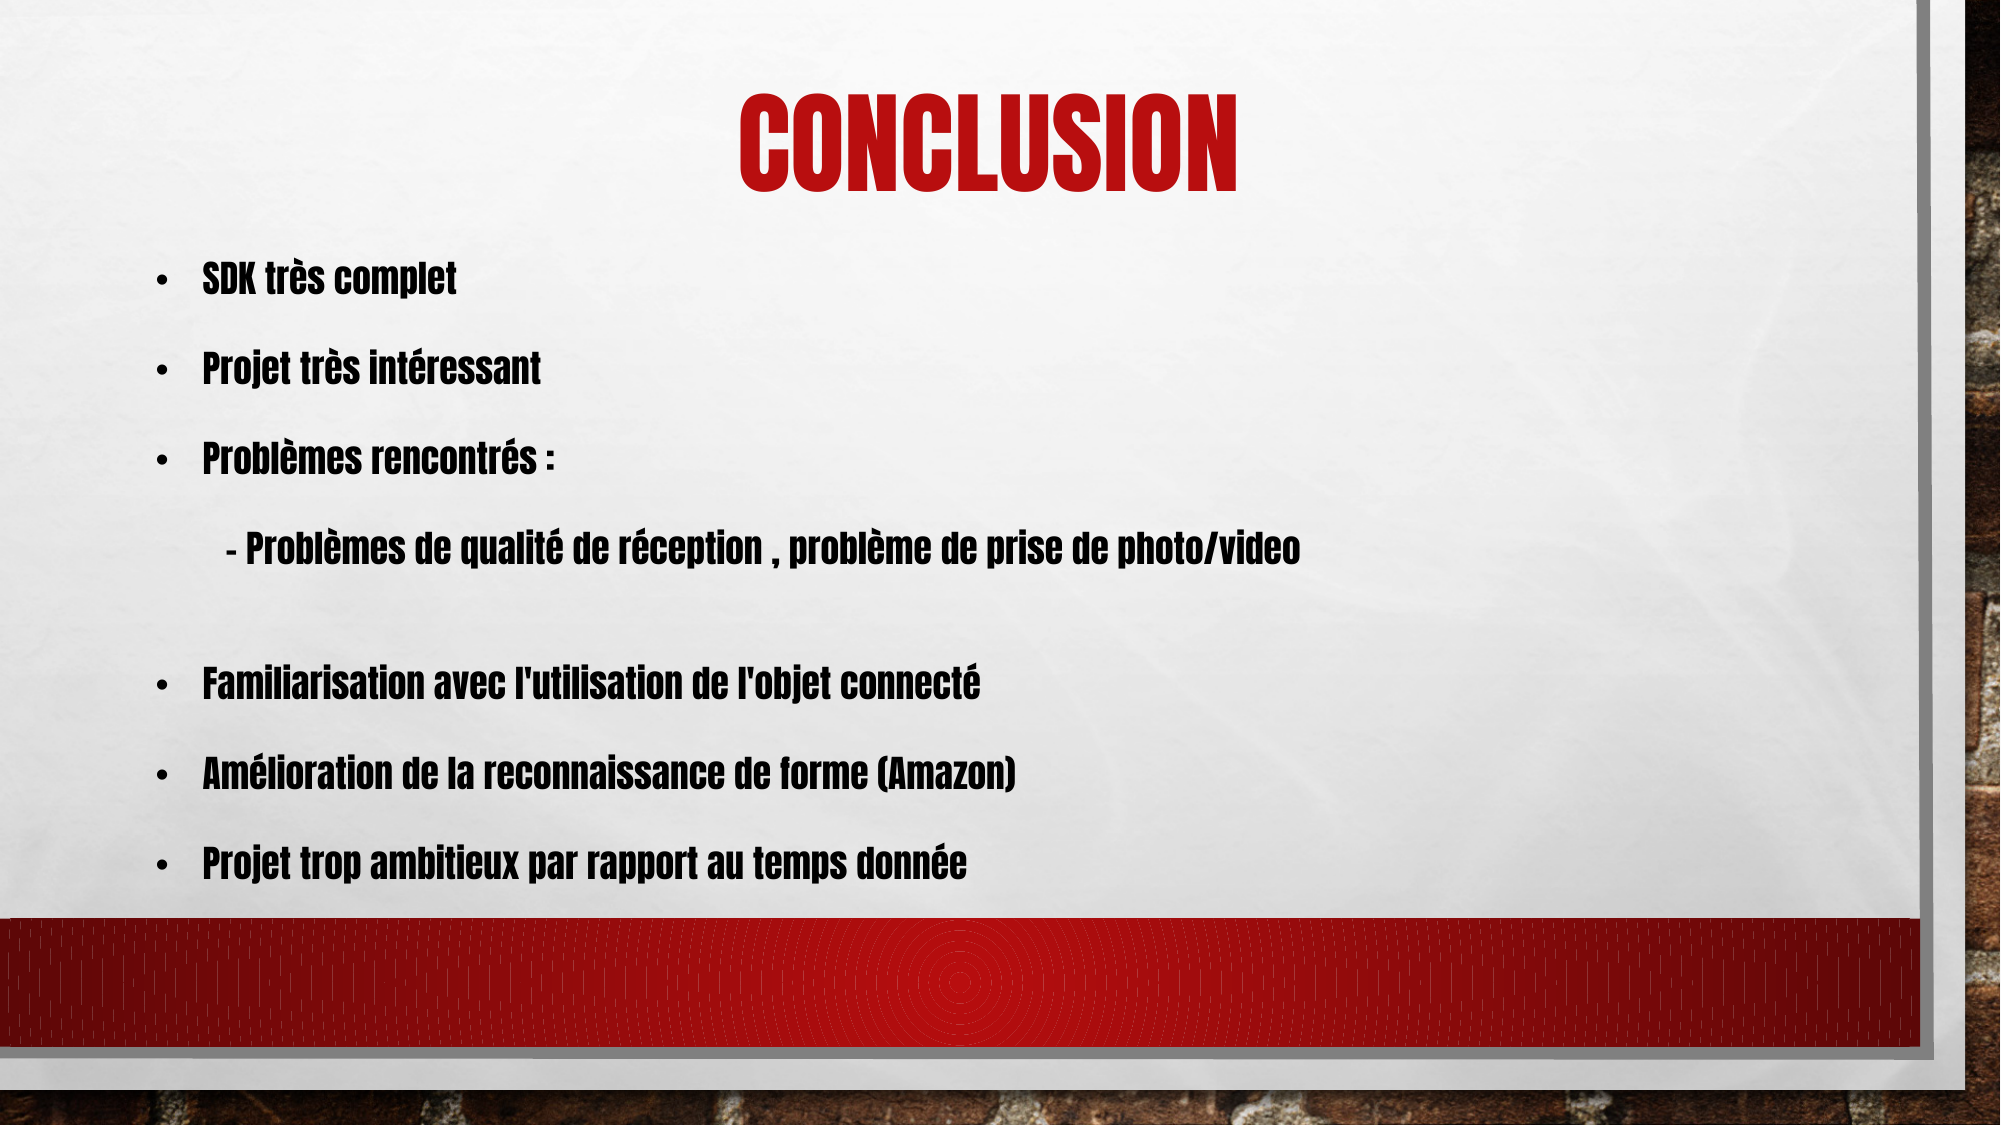

# Conclusion
SDK très complet

Projet très intéressant

Problèmes rencontrés :

        - Problèmes de qualité de réception , problème de prise de photo/video

Familiarisation avec l'utilisation de l'objet connecté

Amélioration de la reconnaissance de forme (Amazon)

Projet trop ambitieux par rapport au temps donnée